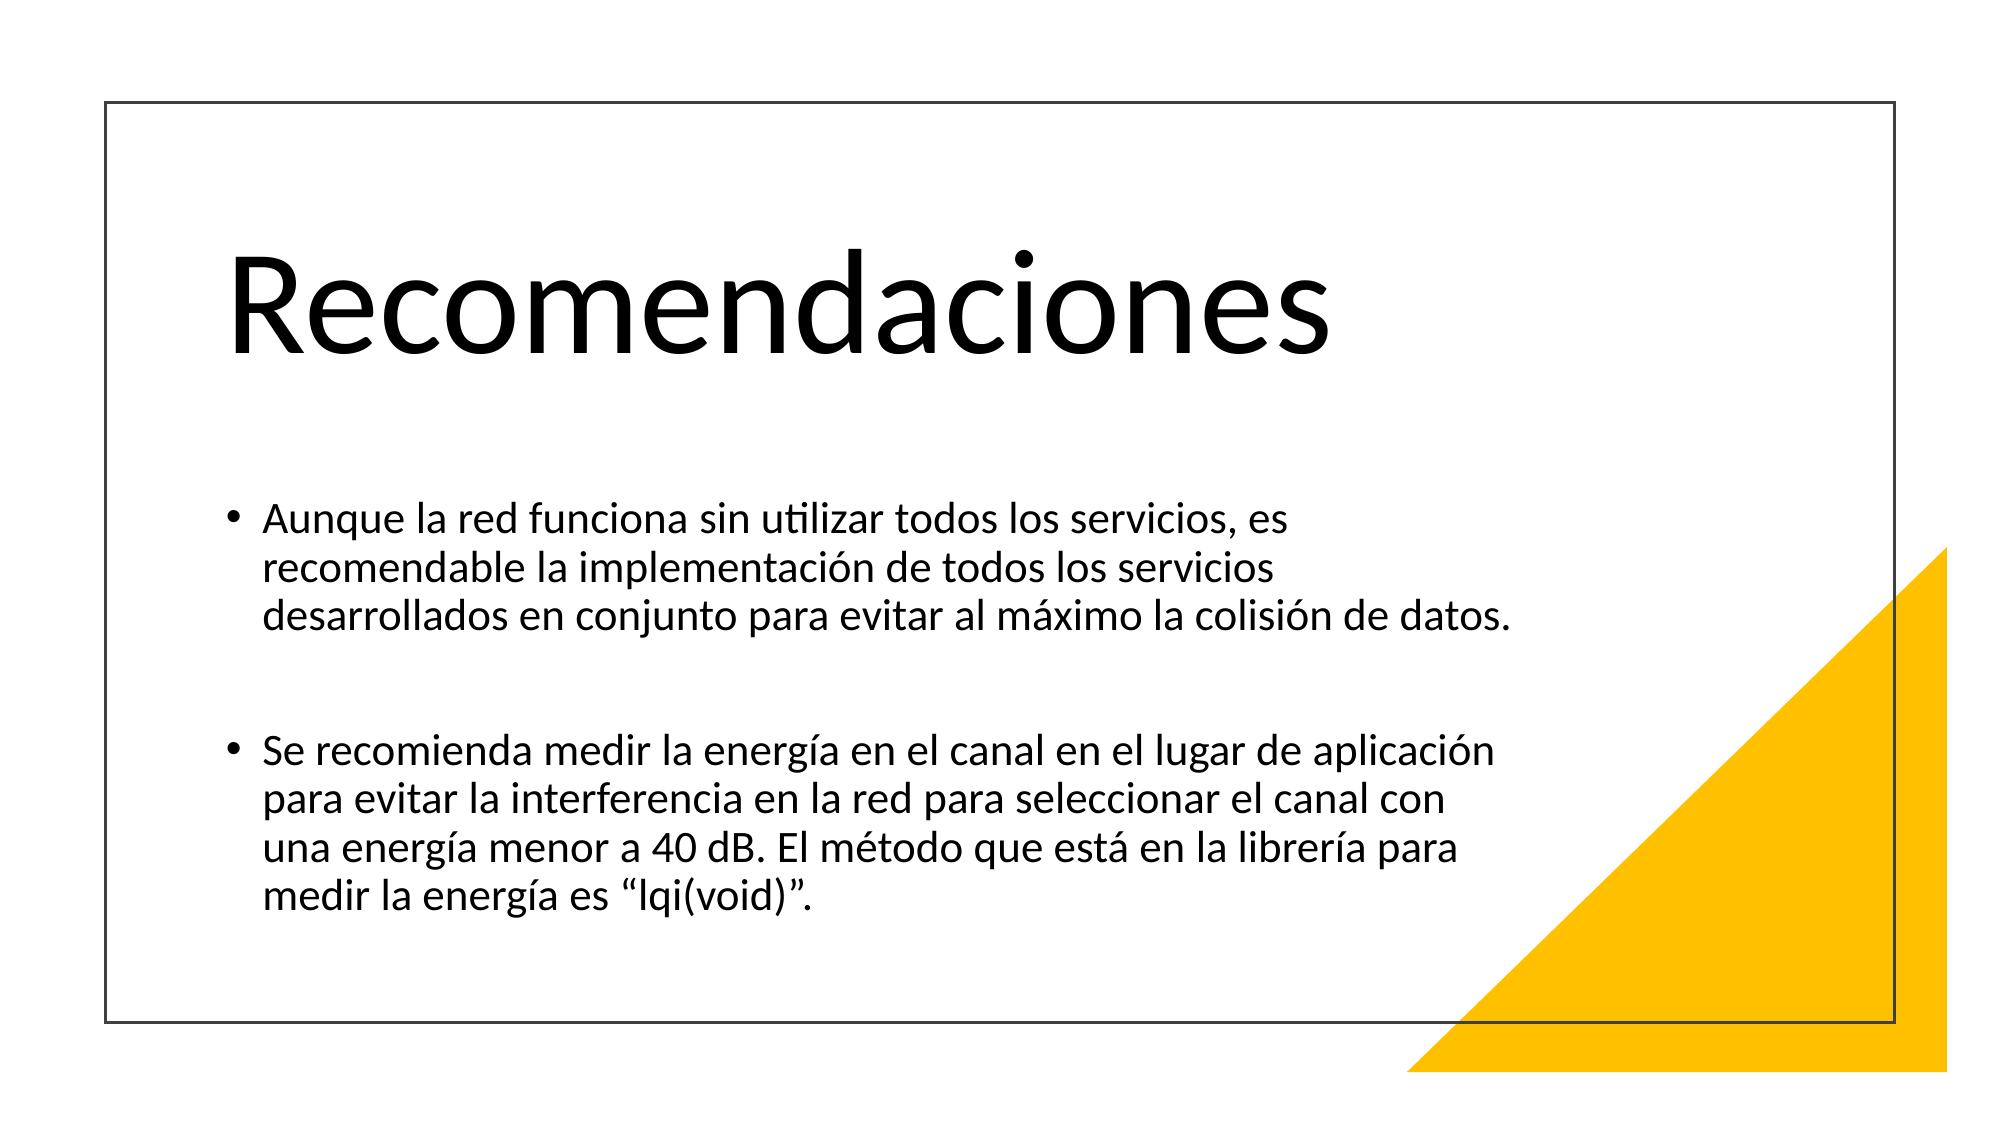

# Recomendaciones
Aunque la red funciona sin utilizar todos los servicios, es recomendable la implementación de todos los servicios desarrollados en conjunto para evitar al máximo la colisión de datos.

Se recomienda medir la energía en el canal en el lugar de aplicación para evitar la interferencia en la red para seleccionar el canal con una energía menor a 40 dB. El método que está en la librería para medir la energía es “lqi(void)”.